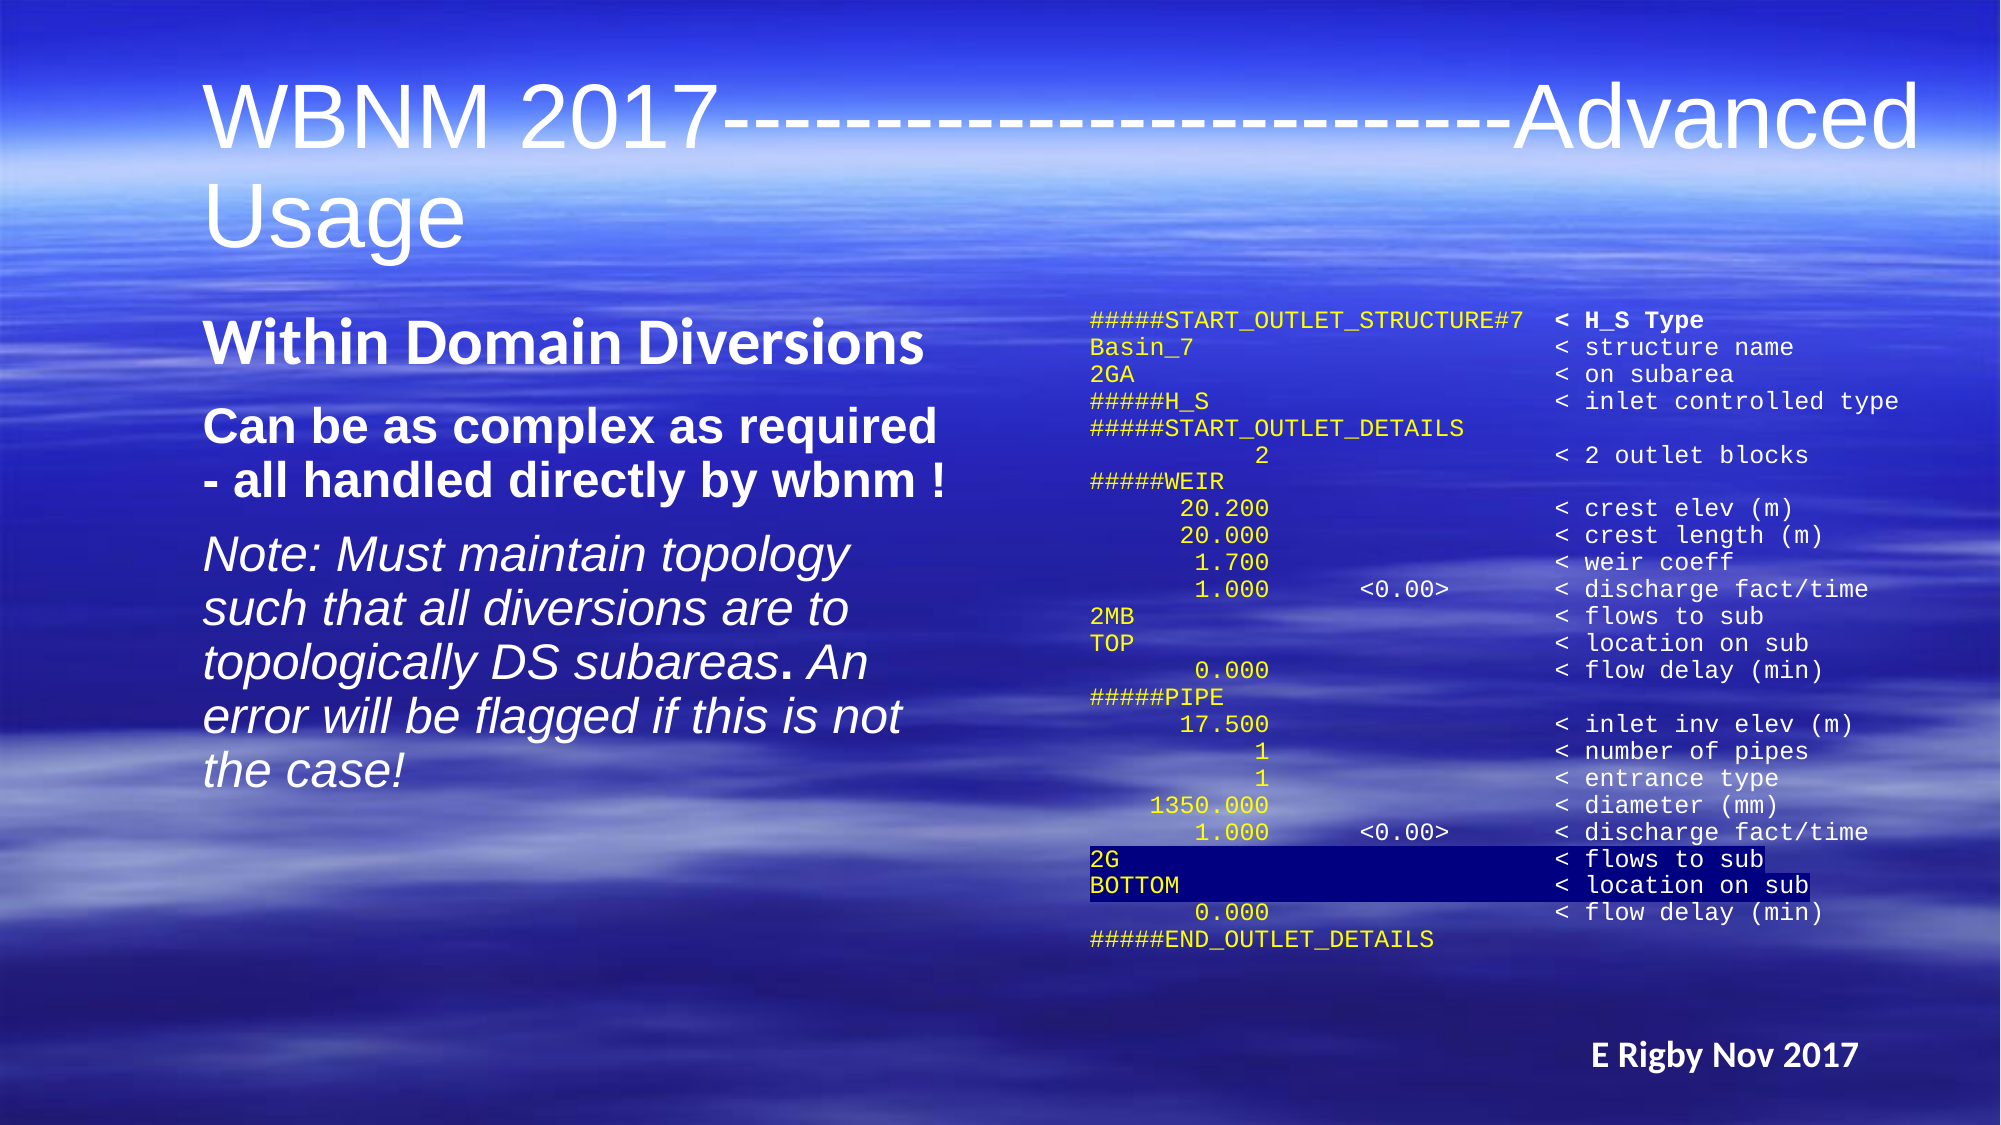

WBNM 2017--------------------------Advanced Usage
Within Domain Diversions
Can be as complex as required - all handled directly by wbnm !
Note: Must maintain topology such that all diversions are to topologically DS subareas. An error will be flagged if this is not the case!
#####START_OUTLET_STRUCTURE#7  < H_S Type
Basin_7                        < structure name
2GA                            < on subarea
#####H_S                       < inlet controlled type
#####START_OUTLET_DETAILS
           2                   < 2 outlet blocks
#####WEIR
      20.200                   < crest elev (m)
      20.000                   < crest length (m)
       1.700                   < weir coeff
       1.000      <0.00>       < discharge fact/time
2MB                            < flows to sub
TOP                            < location on sub
       0.000                   < flow delay (min)
#####PIPE
      17.500                   < inlet inv elev (m)
           1                   < number of pipes
           1                   < entrance type
    1350.000                   < diameter (mm)
       1.000      <0.00>       < discharge fact/time
2G                             < flows to sub
BOTTOM                         < location on sub
       0.000                   < flow delay (min)
#####END_OUTLET_DETAILS
E Rigby Nov 2017